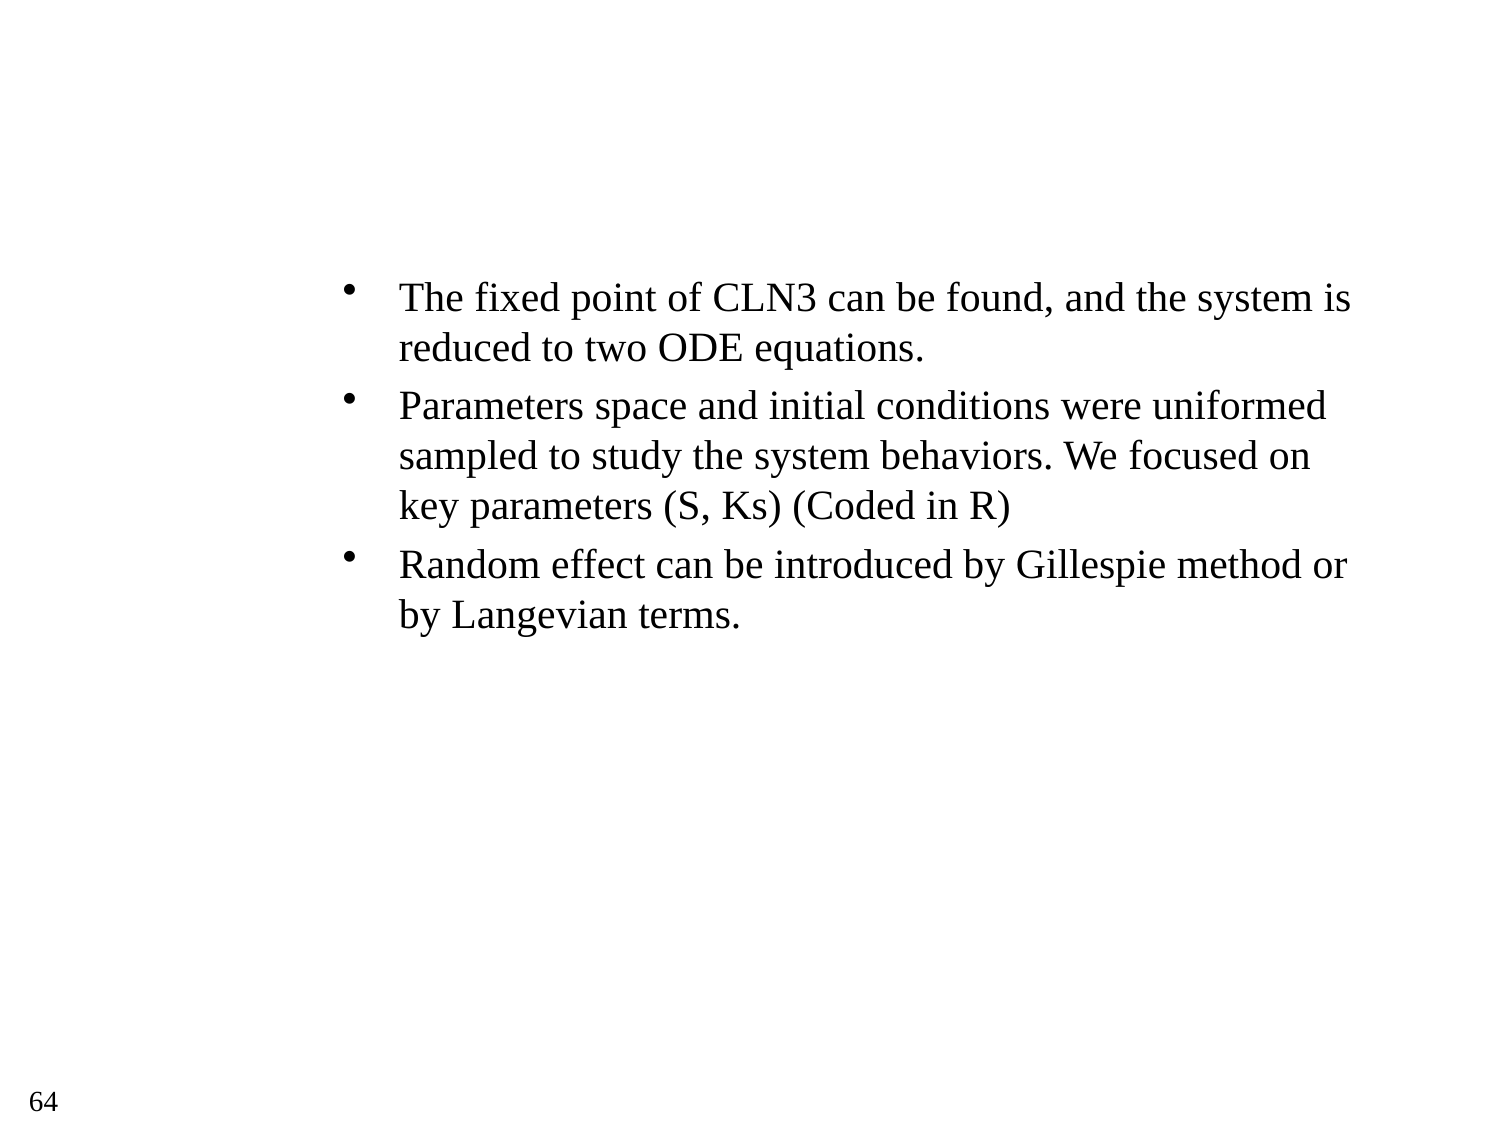

#
The fixed point of CLN3 can be found, and the system is reduced to two ODE equations.
Parameters space and initial conditions were uniformed sampled to study the system behaviors. We focused on key parameters (S, Ks) (Coded in R)
Random effect can be introduced by Gillespie method or by Langevian terms.